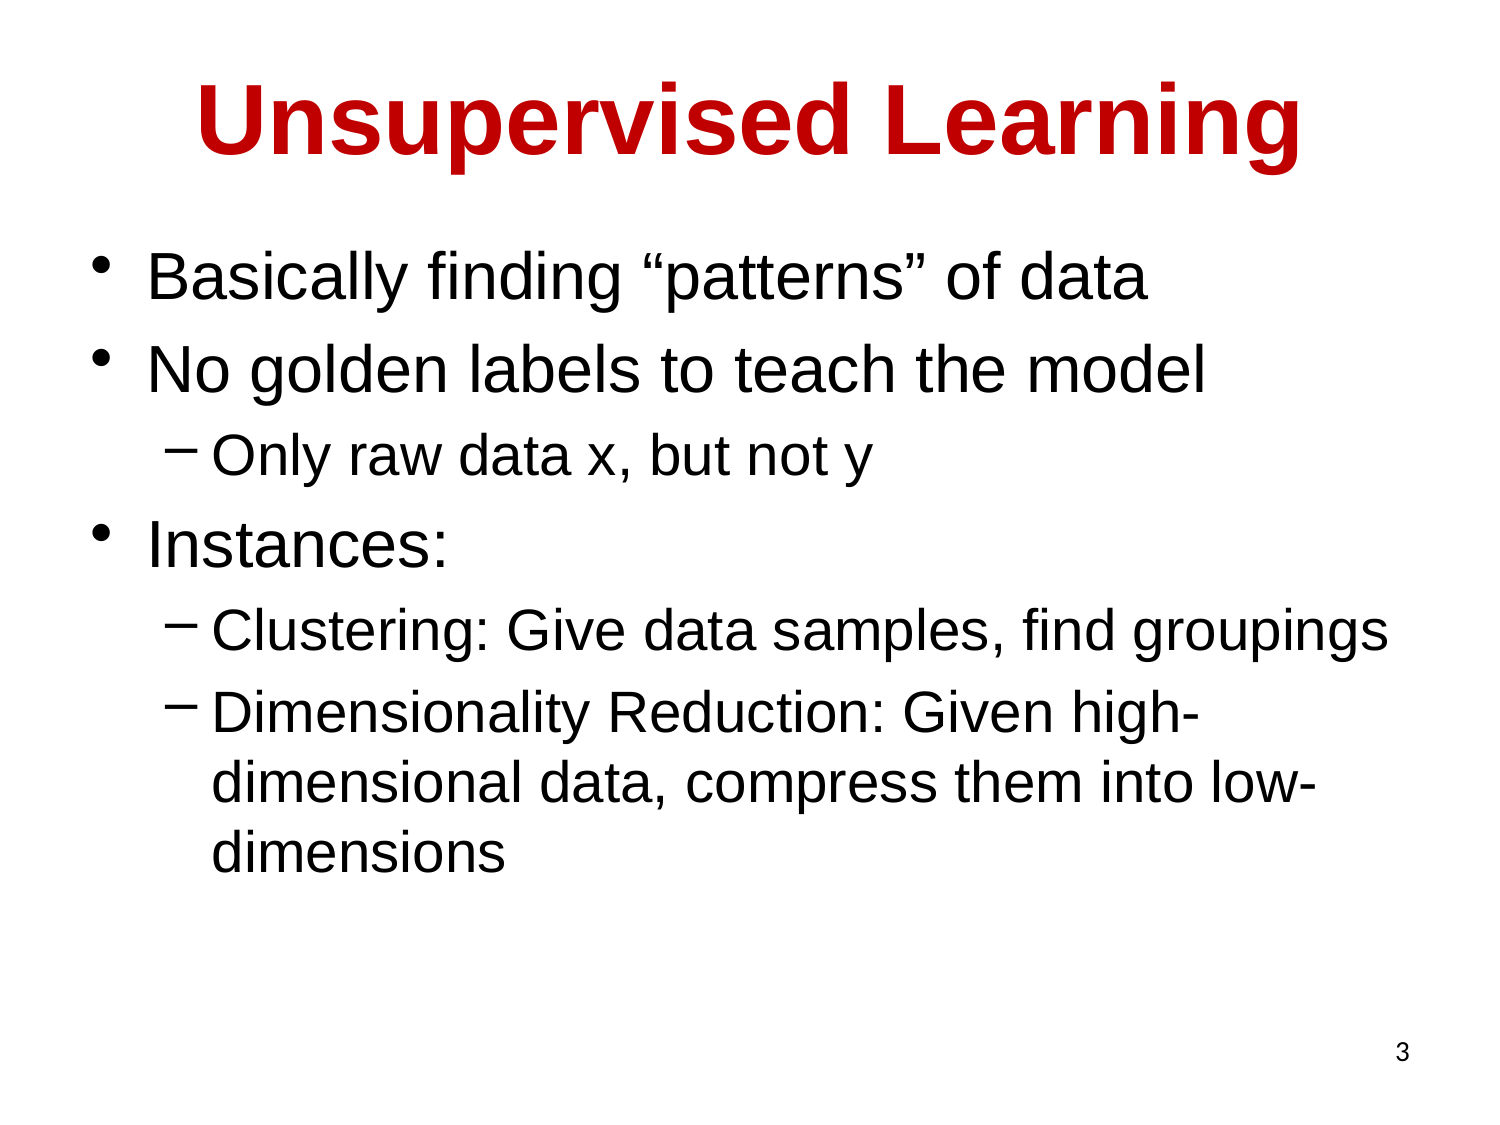

# Unsupervised Learning
Basically finding “patterns” of data
No golden labels to teach the model
Only raw data x, but not y
Instances:
Clustering: Give data samples, find groupings
Dimensionality Reduction: Given high-dimensional data, compress them into low-dimensions
3